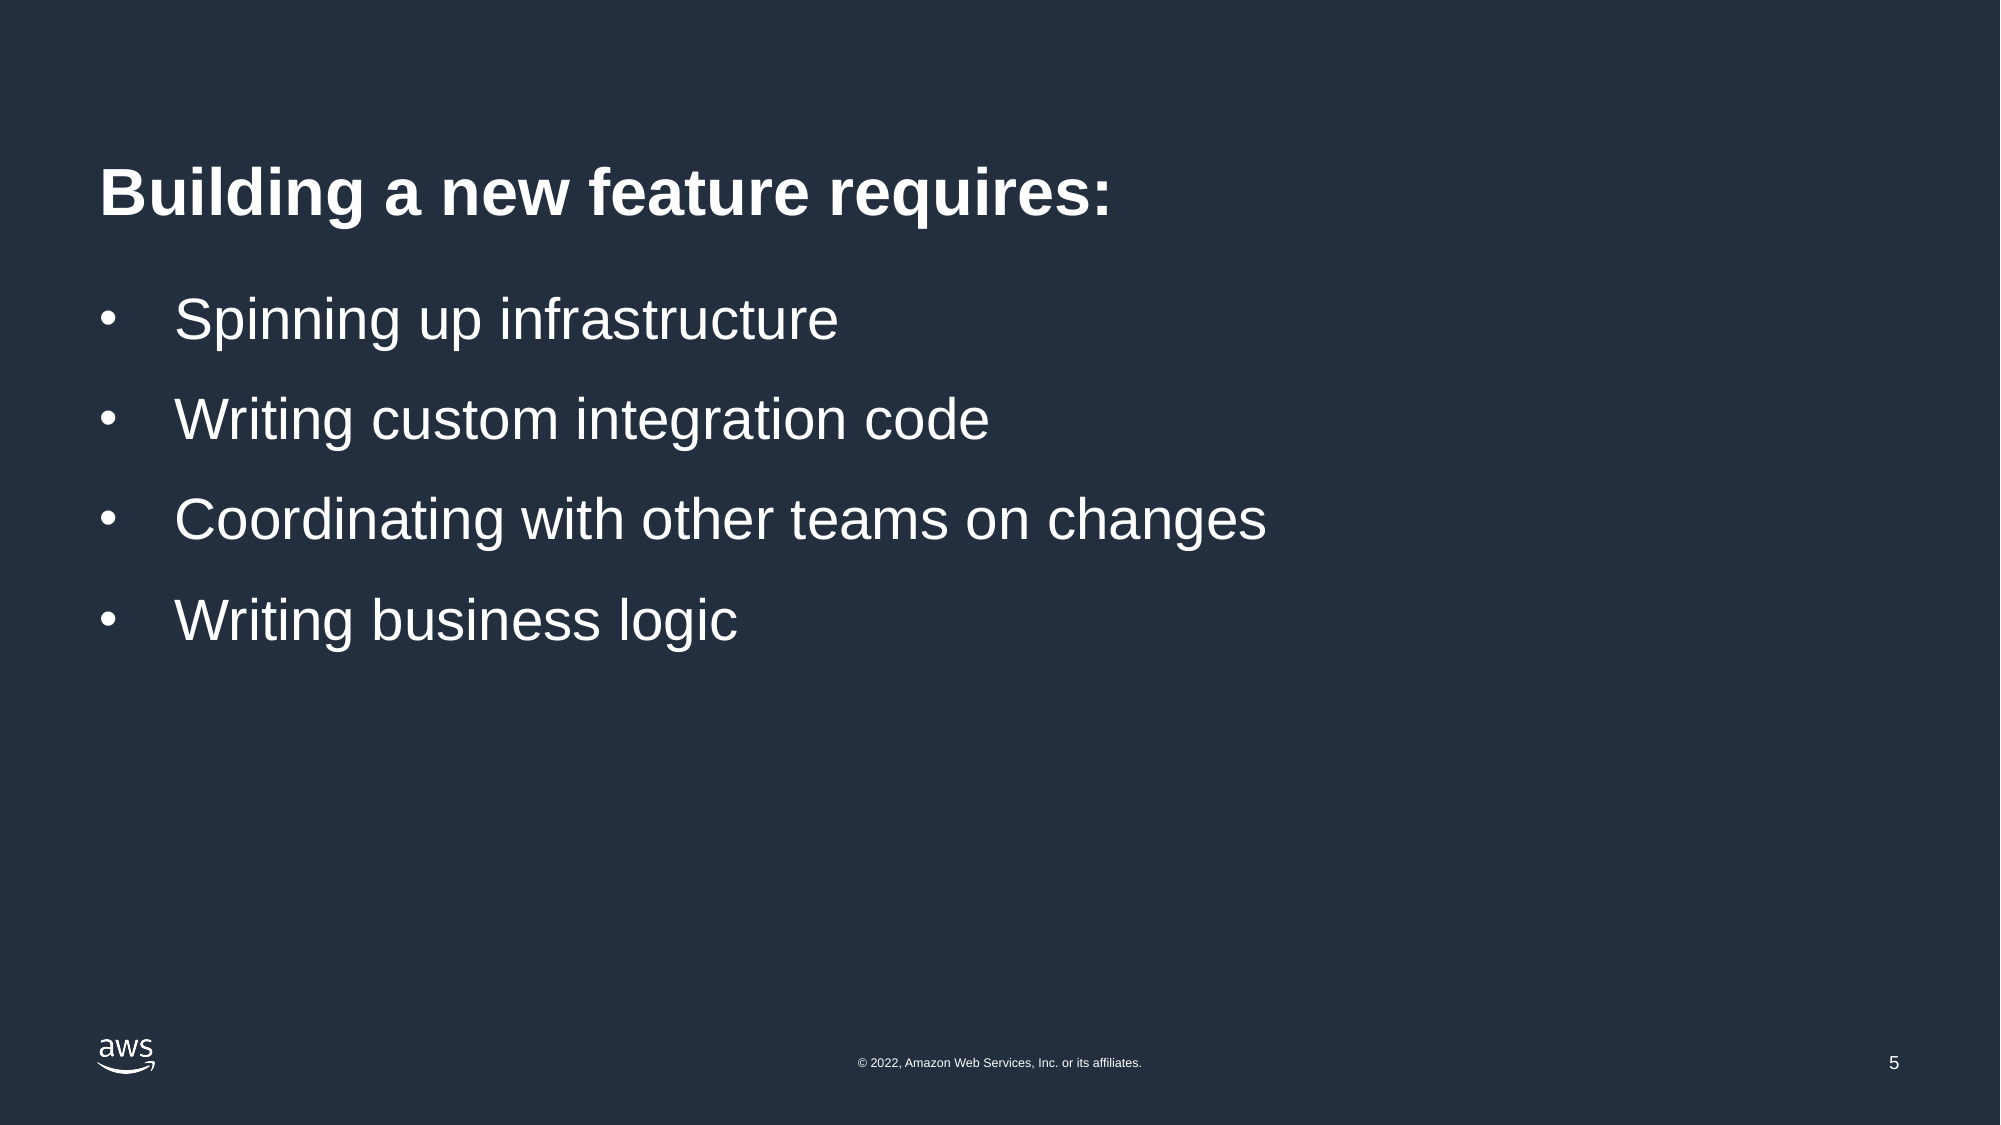

# Building a new feature requires:
Spinning up infrastructure
Writing custom integration code
Coordinating with other teams on changes
Writing business logic

5